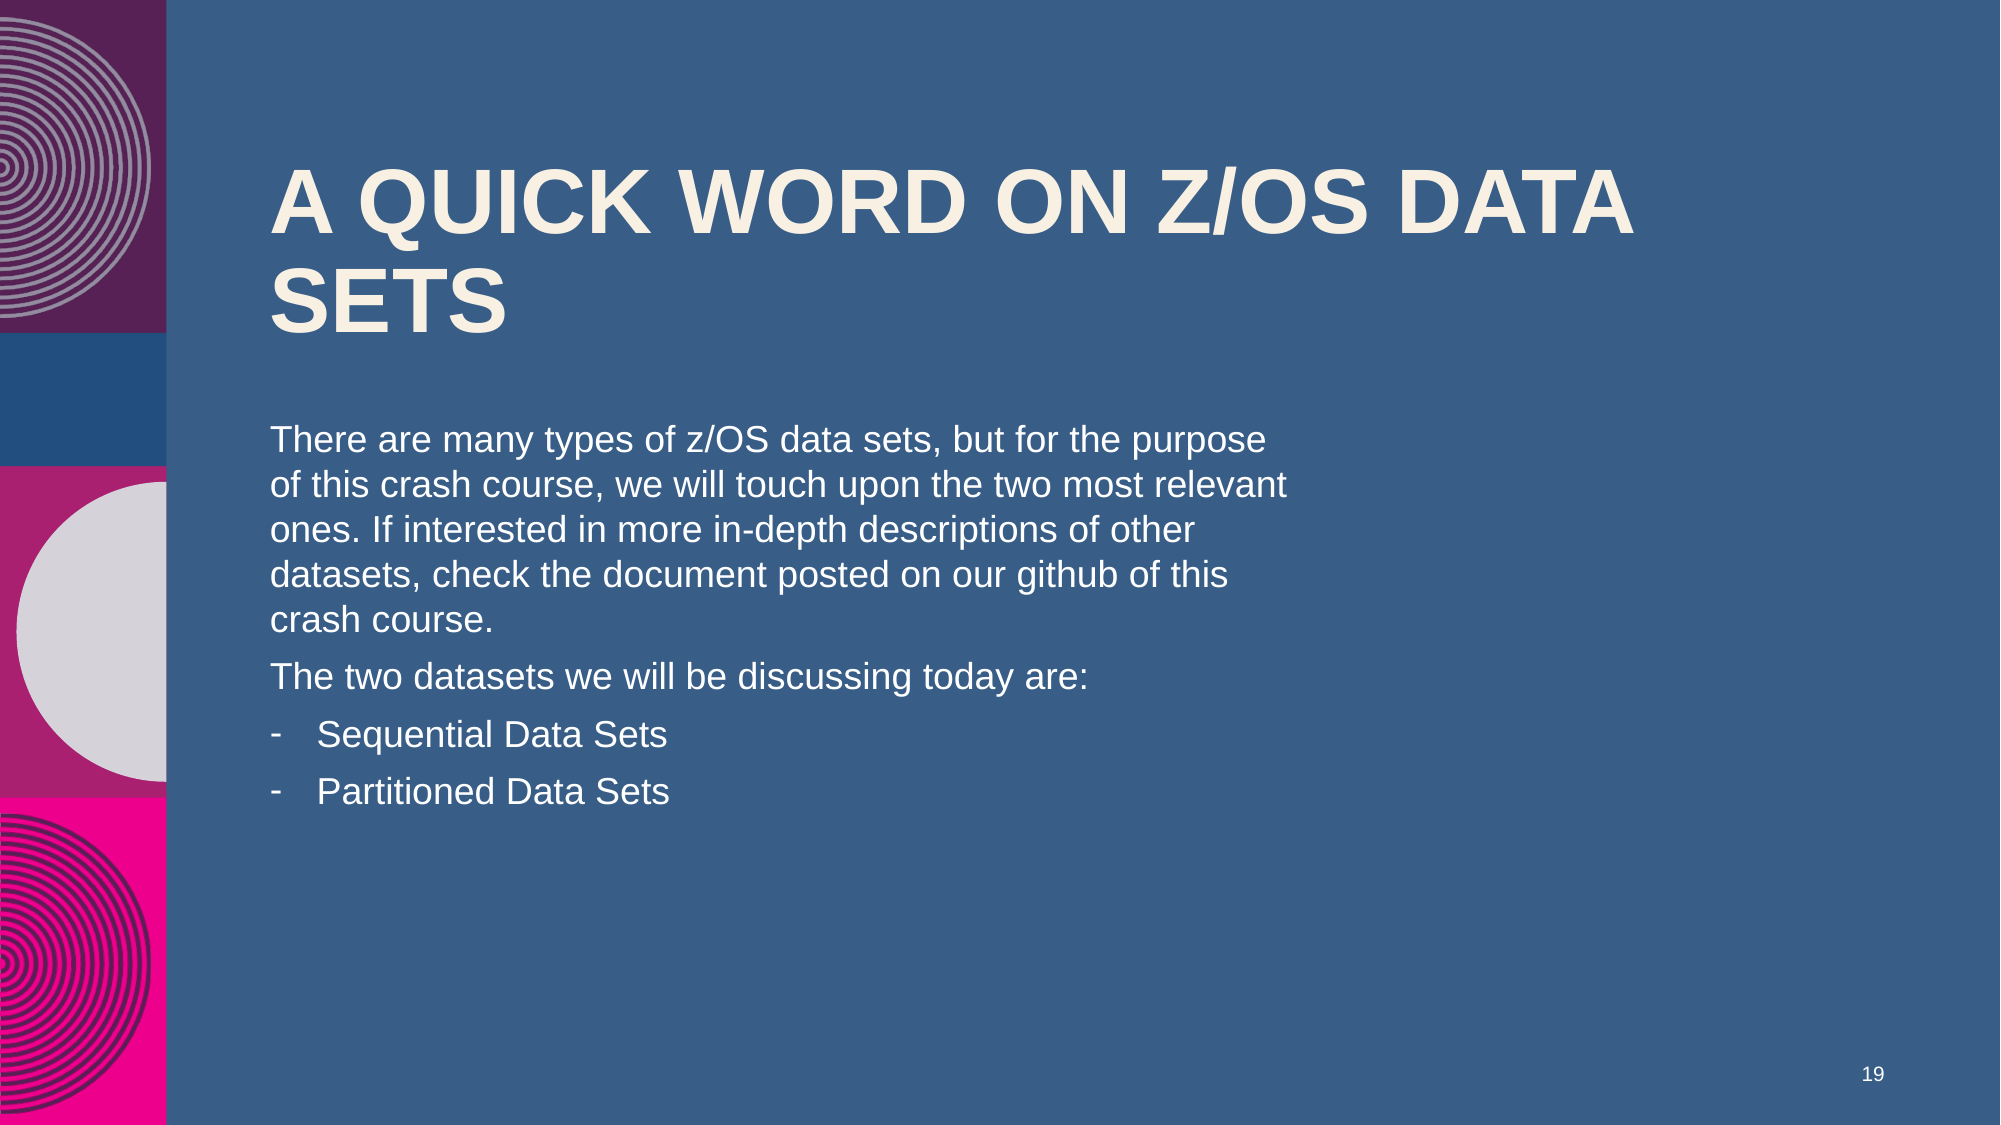

# A quick word on z/os data sets​
There are many types of z/OS data sets, but for the purpose of this crash course, we will touch upon the two most relevant ones. If interested in more in-depth descriptions of other datasets, check the document posted on our github of this crash course.
The two datasets we will be discussing today are:
Sequential Data Sets
Partitioned Data Sets

19